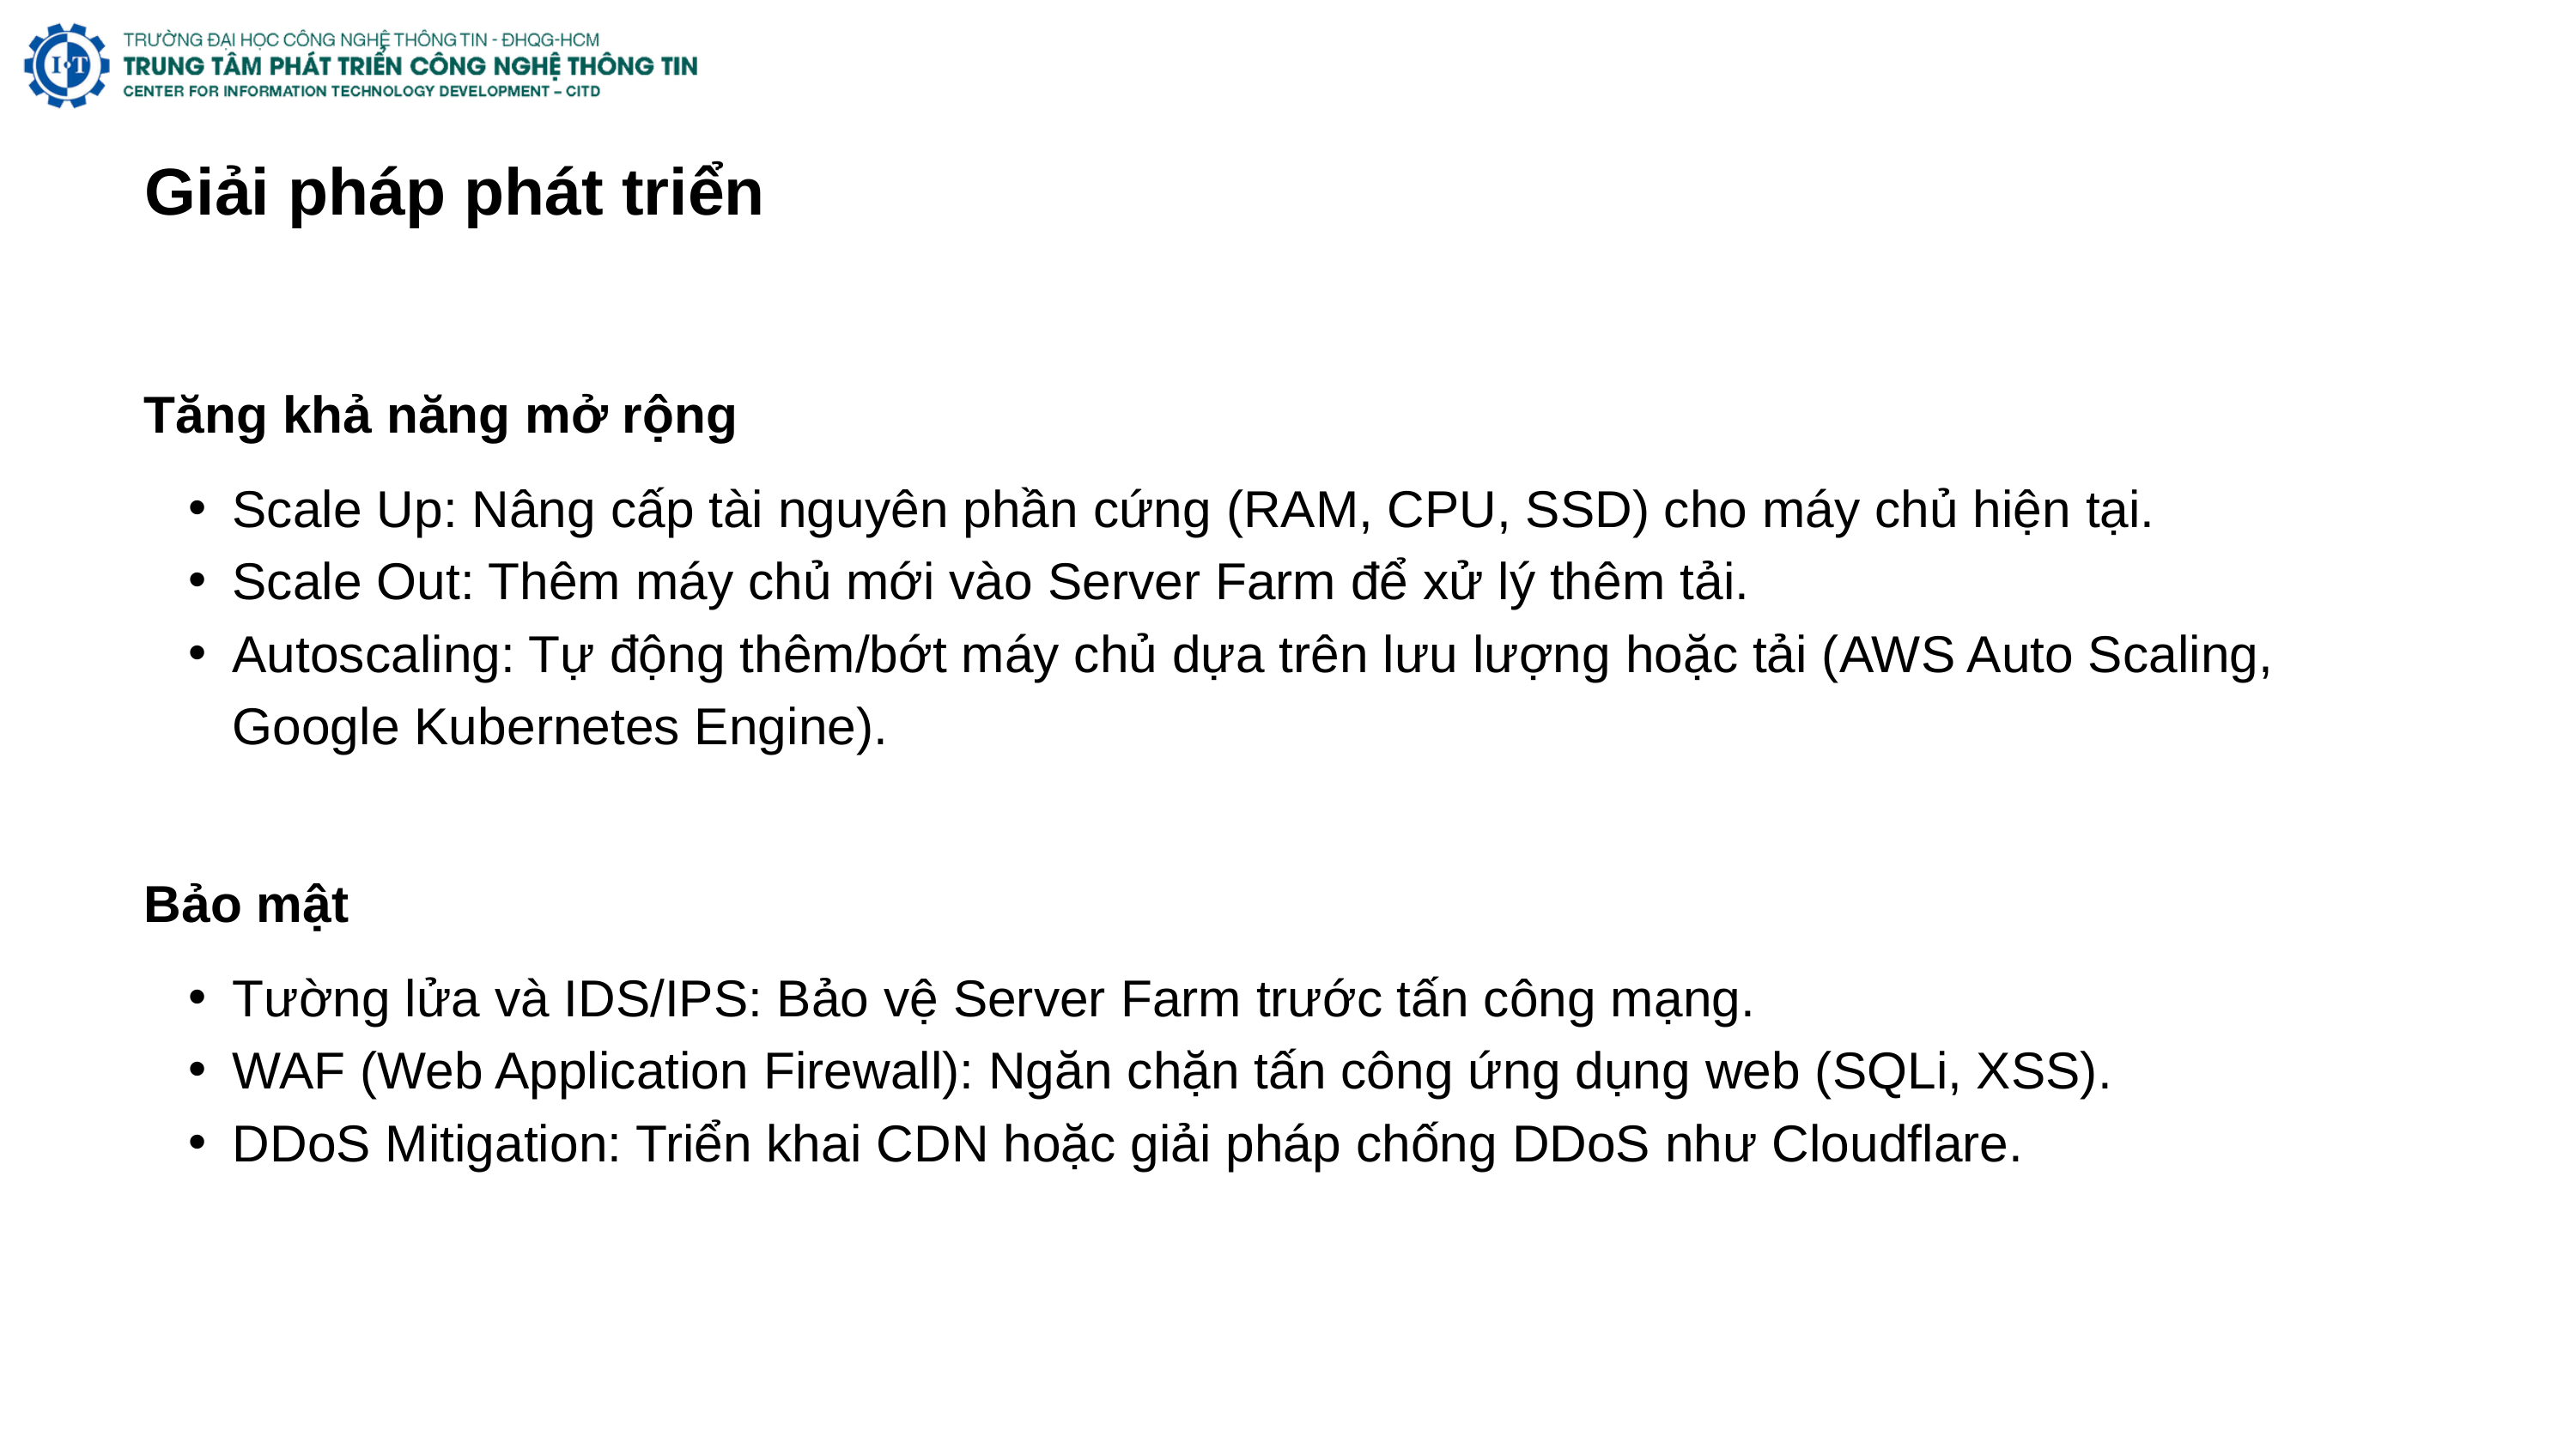

Giải pháp phát triển
Tăng khả năng mở rộng
Scale Up: Nâng cấp tài nguyên phần cứng (RAM, CPU, SSD) cho máy chủ hiện tại.
Scale Out: Thêm máy chủ mới vào Server Farm để xử lý thêm tải.
Autoscaling: Tự động thêm/bớt máy chủ dựa trên lưu lượng hoặc tải (AWS Auto Scaling, Google Kubernetes Engine).
Bảo mật
Tường lửa và IDS/IPS: Bảo vệ Server Farm trước tấn công mạng.
WAF (Web Application Firewall): Ngăn chặn tấn công ứng dụng web (SQLi, XSS).
DDoS Mitigation: Triển khai CDN hoặc giải pháp chống DDoS như Cloudflare.